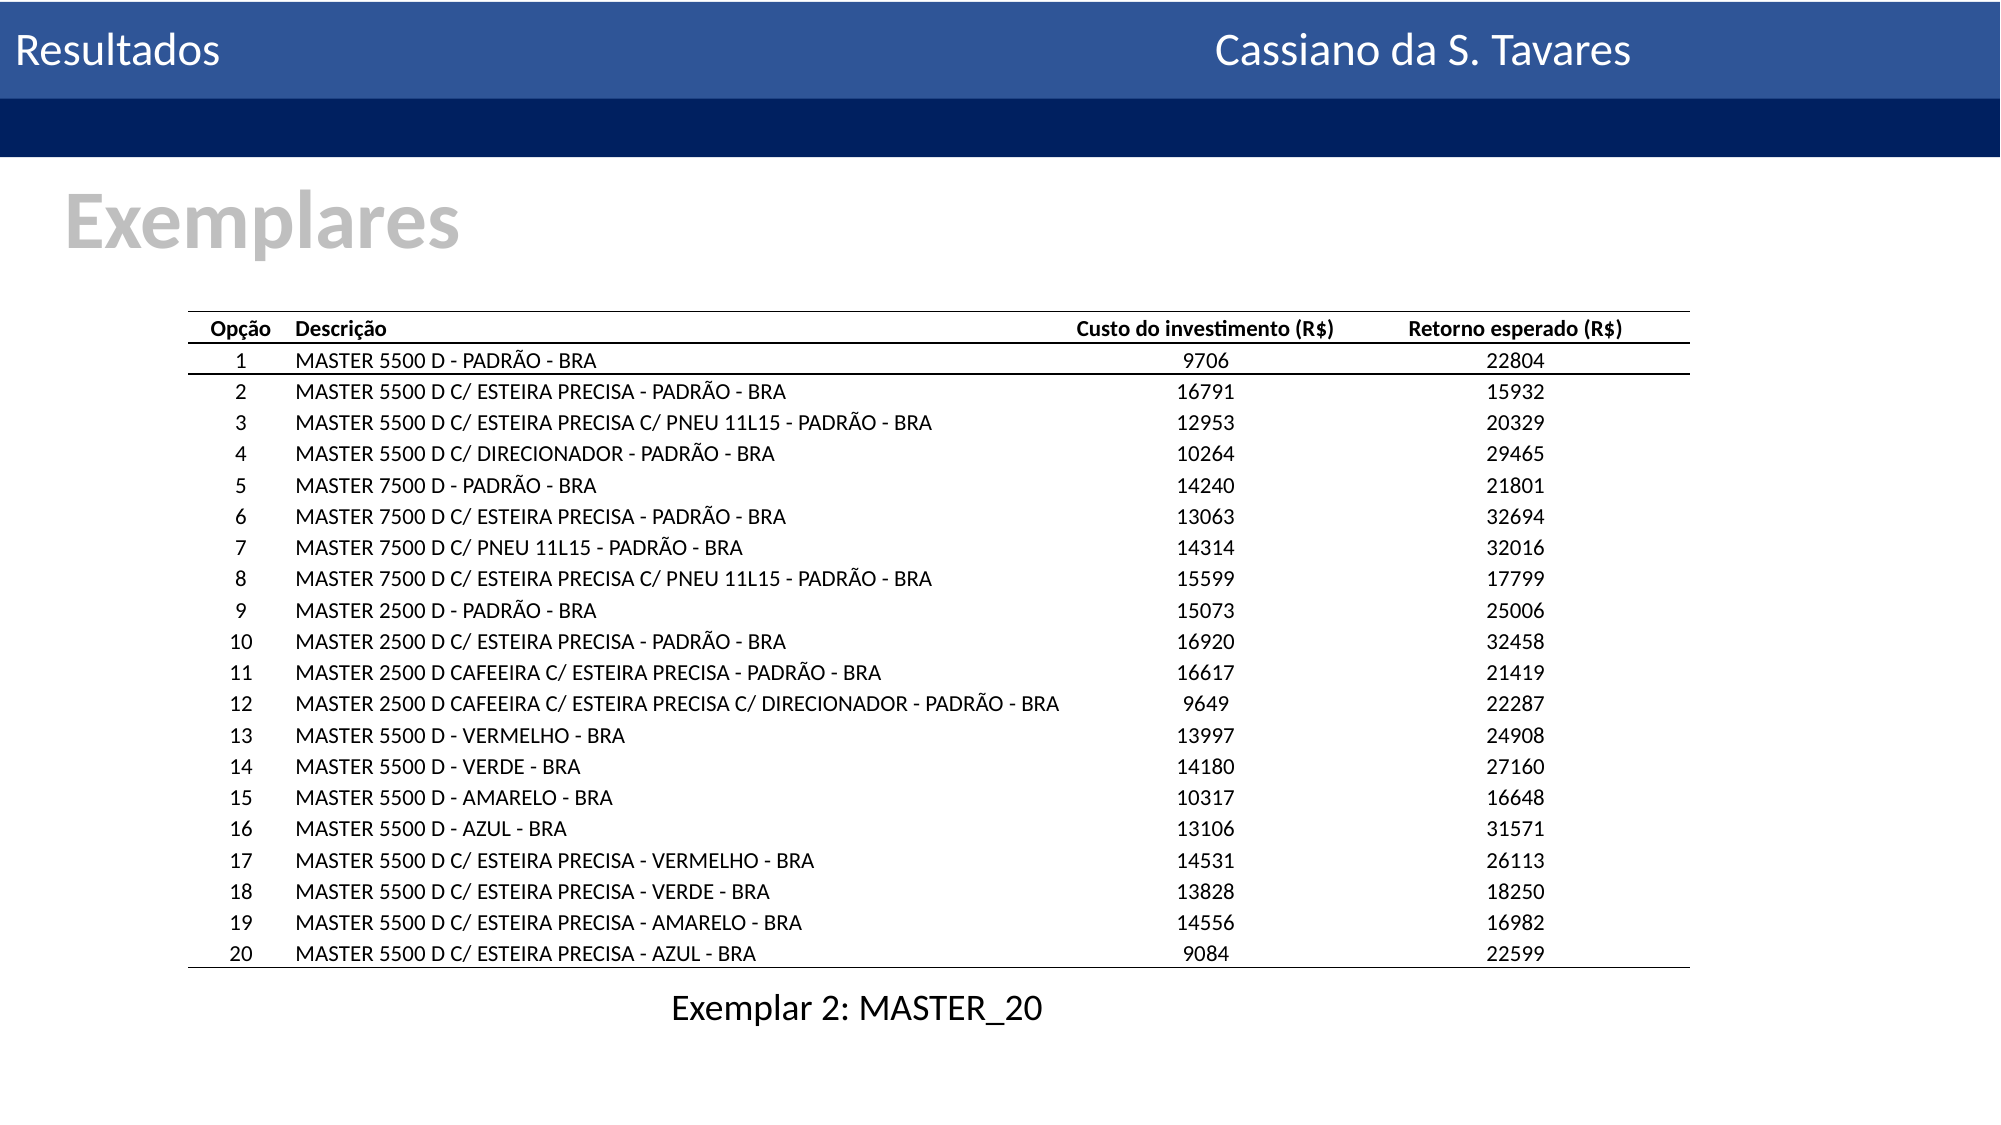

Resultados									Cassiano da S. Tavares

Exemplares
| Opção | Descrição | Custo do investimento (R$) | Retorno esperado (R$) |
| --- | --- | --- | --- |
| 1 | MASTER 5500 D - PADRÃO - BRA | 9706 | 22804 |
| 2 | MASTER 5500 D C/ ESTEIRA PRECISA - PADRÃO - BRA | 16791 | 15932 |
| 3 | MASTER 5500 D C/ ESTEIRA PRECISA C/ PNEU 11L15 - PADRÃO - BRA | 12953 | 20329 |
| 4 | MASTER 5500 D C/ DIRECIONADOR - PADRÃO - BRA | 10264 | 29465 |
| 5 | MASTER 7500 D - PADRÃO - BRA | 14240 | 21801 |
| 6 | MASTER 7500 D C/ ESTEIRA PRECISA - PADRÃO - BRA | 13063 | 32694 |
| 7 | MASTER 7500 D C/ PNEU 11L15 - PADRÃO - BRA | 14314 | 32016 |
| 8 | MASTER 7500 D C/ ESTEIRA PRECISA C/ PNEU 11L15 - PADRÃO - BRA | 15599 | 17799 |
| 9 | MASTER 2500 D - PADRÃO - BRA | 15073 | 25006 |
| 10 | MASTER 2500 D C/ ESTEIRA PRECISA - PADRÃO - BRA | 16920 | 32458 |
| 11 | MASTER 2500 D CAFEEIRA C/ ESTEIRA PRECISA - PADRÃO - BRA | 16617 | 21419 |
| 12 | MASTER 2500 D CAFEEIRA C/ ESTEIRA PRECISA C/ DIRECIONADOR - PADRÃO - BRA | 9649 | 22287 |
| 13 | MASTER 5500 D - VERMELHO - BRA | 13997 | 24908 |
| 14 | MASTER 5500 D - VERDE - BRA | 14180 | 27160 |
| 15 | MASTER 5500 D - AMARELO - BRA | 10317 | 16648 |
| 16 | MASTER 5500 D - AZUL - BRA | 13106 | 31571 |
| 17 | MASTER 5500 D C/ ESTEIRA PRECISA - VERMELHO - BRA | 14531 | 26113 |
| 18 | MASTER 5500 D C/ ESTEIRA PRECISA - VERDE - BRA | 13828 | 18250 |
| 19 | MASTER 5500 D C/ ESTEIRA PRECISA - AMARELO - BRA | 14556 | 16982 |
| 20 | MASTER 5500 D C/ ESTEIRA PRECISA - AZUL - BRA | 9084 | 22599 |

Exemplar 2: MASTER_20